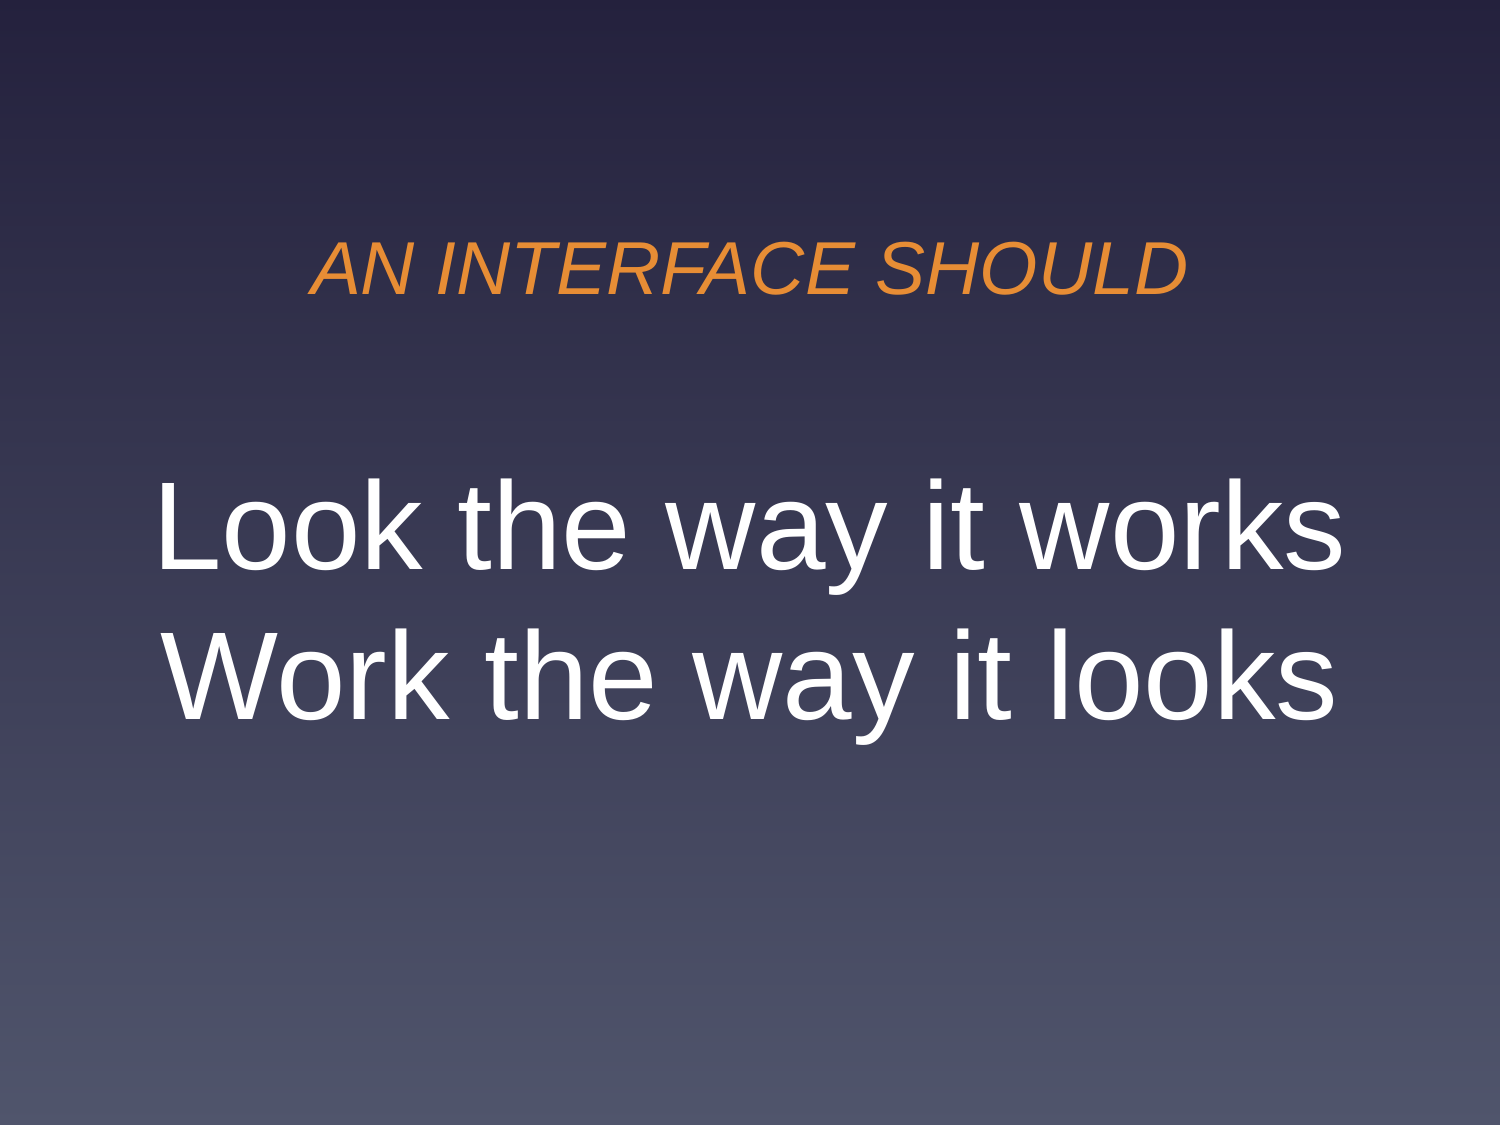

AN INTERFACE SHOULD
Look the way it works
Work the way it looks